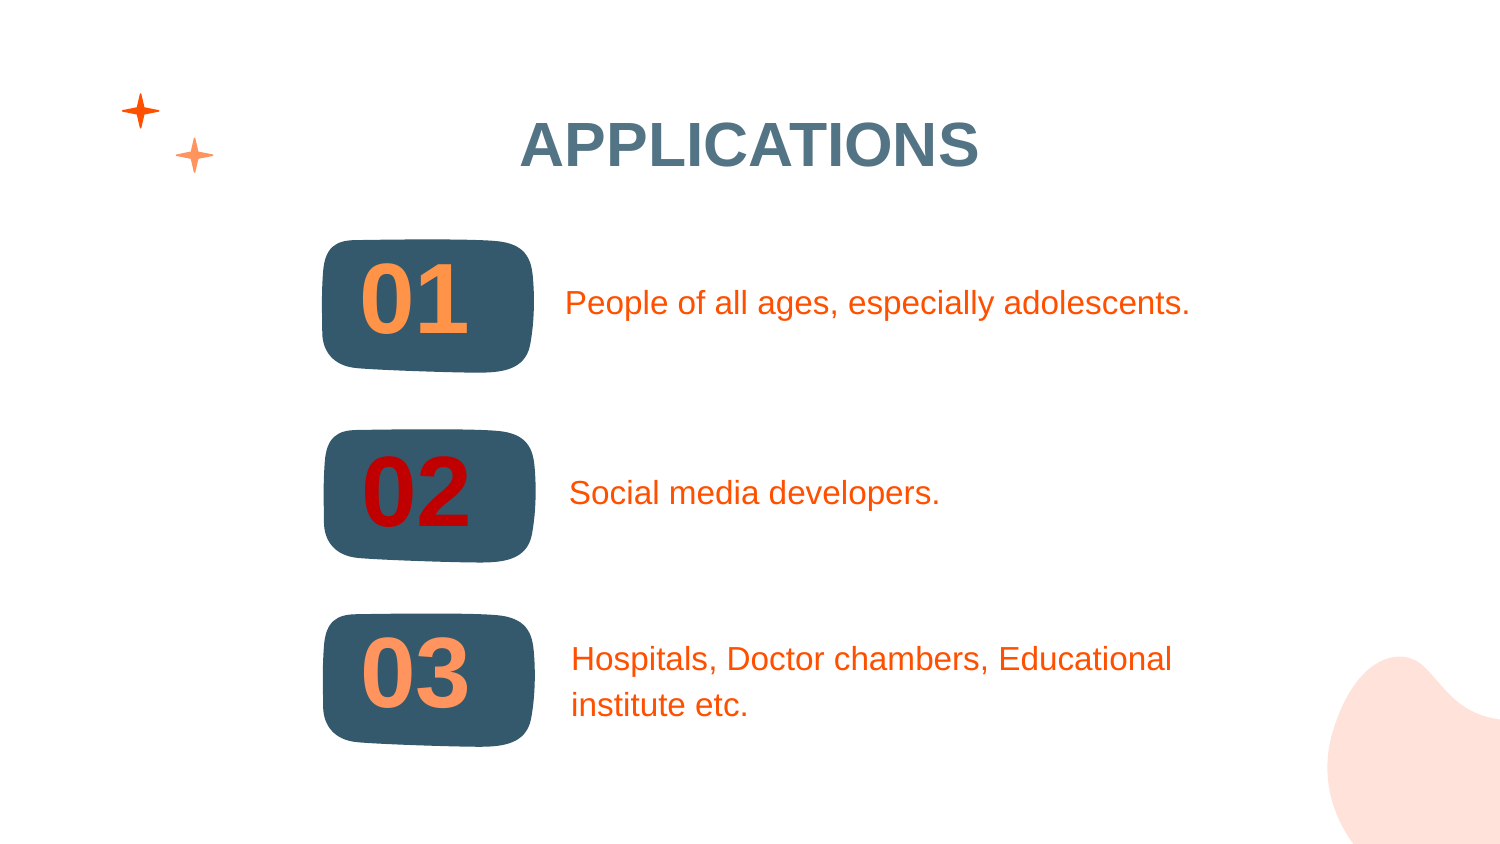

APPLICATIONS

# 01
People of all ages, especially adolescents.

02
Social media developers.

Hospitals, Doctor chambers, Educational
institute etc.
03